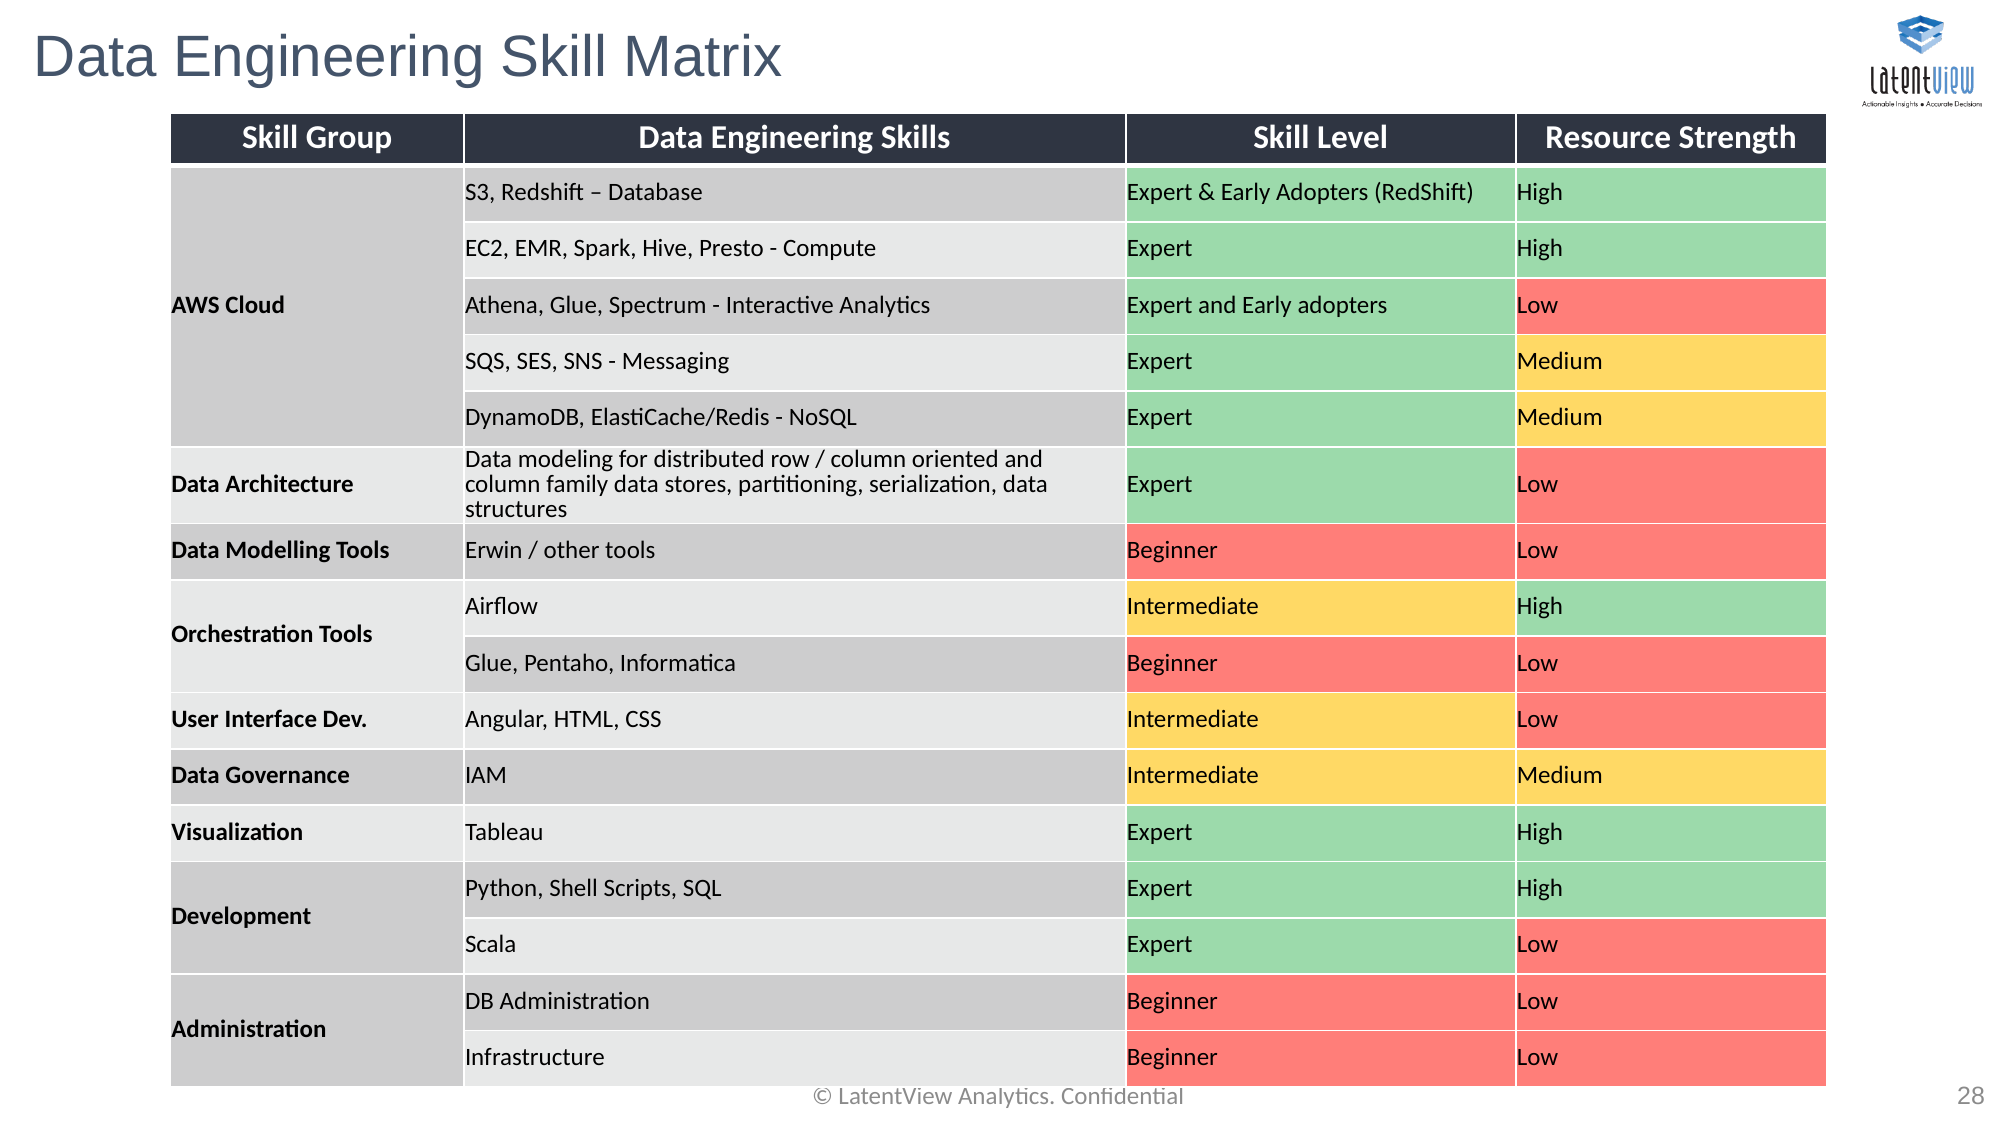

# Data Engineering Skill Matrix
| Skill Group | Data Engineering Skills | Skill Level | Resource Strength |
| --- | --- | --- | --- |
| AWS Cloud | S3, Redshift – Database | Expert & Early Adopters (RedShift) | High |
|  | EC2, EMR, Spark, Hive, Presto - Compute | Expert | High |
|  | Athena, Glue, Spectrum - Interactive Analytics | Expert and Early adopters | Low |
|  | SQS, SES, SNS - Messaging | Expert | Medium |
|  | DynamoDB, ElastiCache/Redis - NoSQL | Expert | Medium |
| Data Architecture | Data modeling for distributed row / column oriented and column family data stores, partitioning, serialization, data structures | Expert | Low |
| Data Modelling Tools | Erwin / other tools | Beginner | Low |
| Orchestration Tools | Airflow | Intermediate | High |
|  | Glue, Pentaho, Informatica | Beginner | Low |
| User Interface Dev. | Angular, HTML, CSS | Intermediate | Low |
| Data Governance | IAM | Intermediate | Medium |
| Visualization | Tableau | Expert | High |
| Development | Python, Shell Scripts, SQL | Expert | High |
|  | Scala | Expert | Low |
| Administration | DB Administration | Beginner | Low |
|  | Infrastructure | Beginner | Low |
© LatentView Analytics. Confidential
28